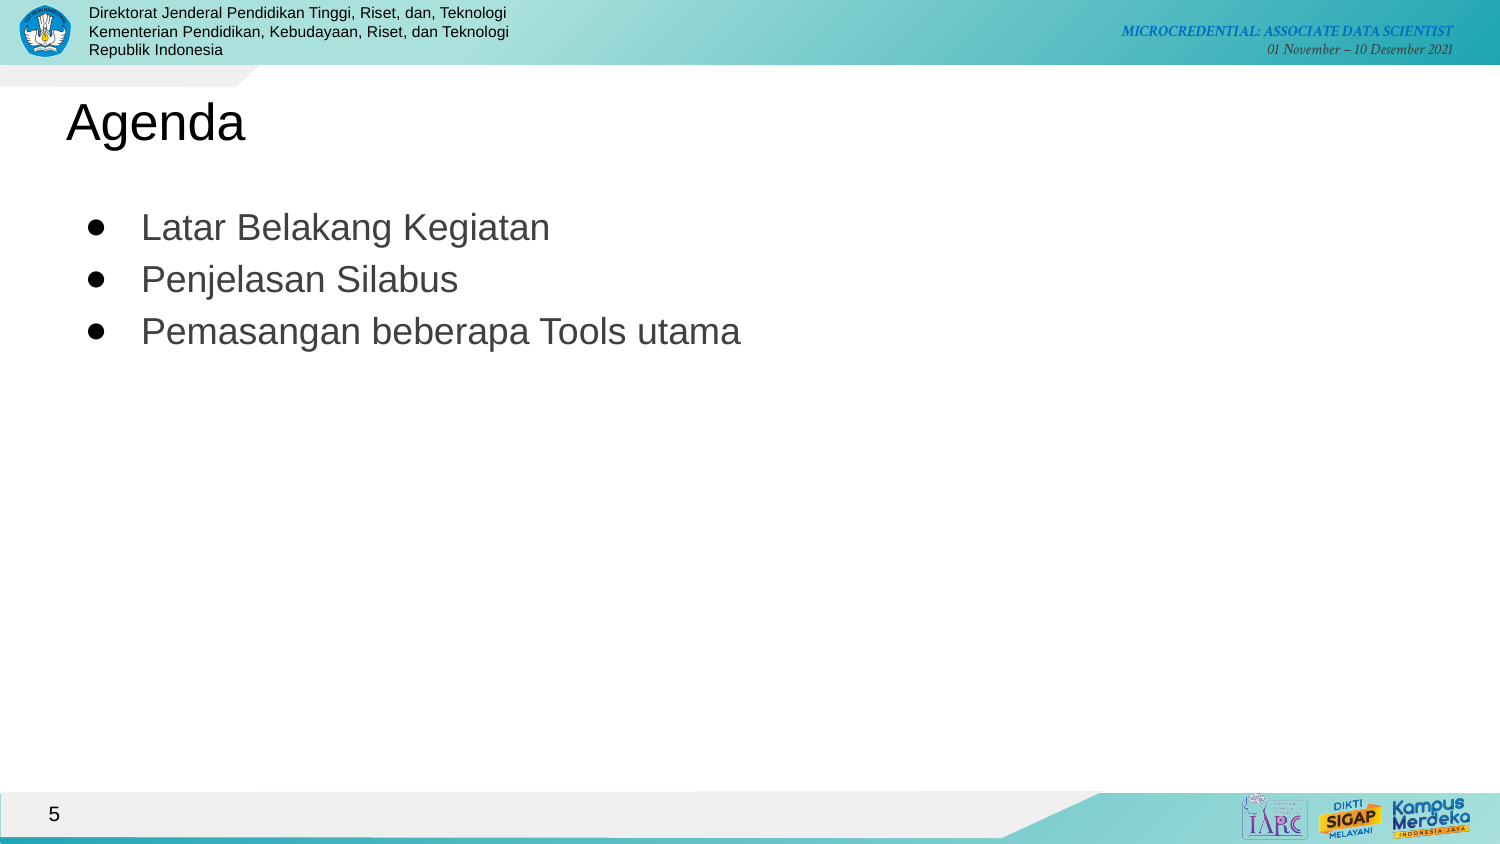

# Agenda
Latar Belakang Kegiatan
Penjelasan Silabus
Pemasangan beberapa Tools utama

5